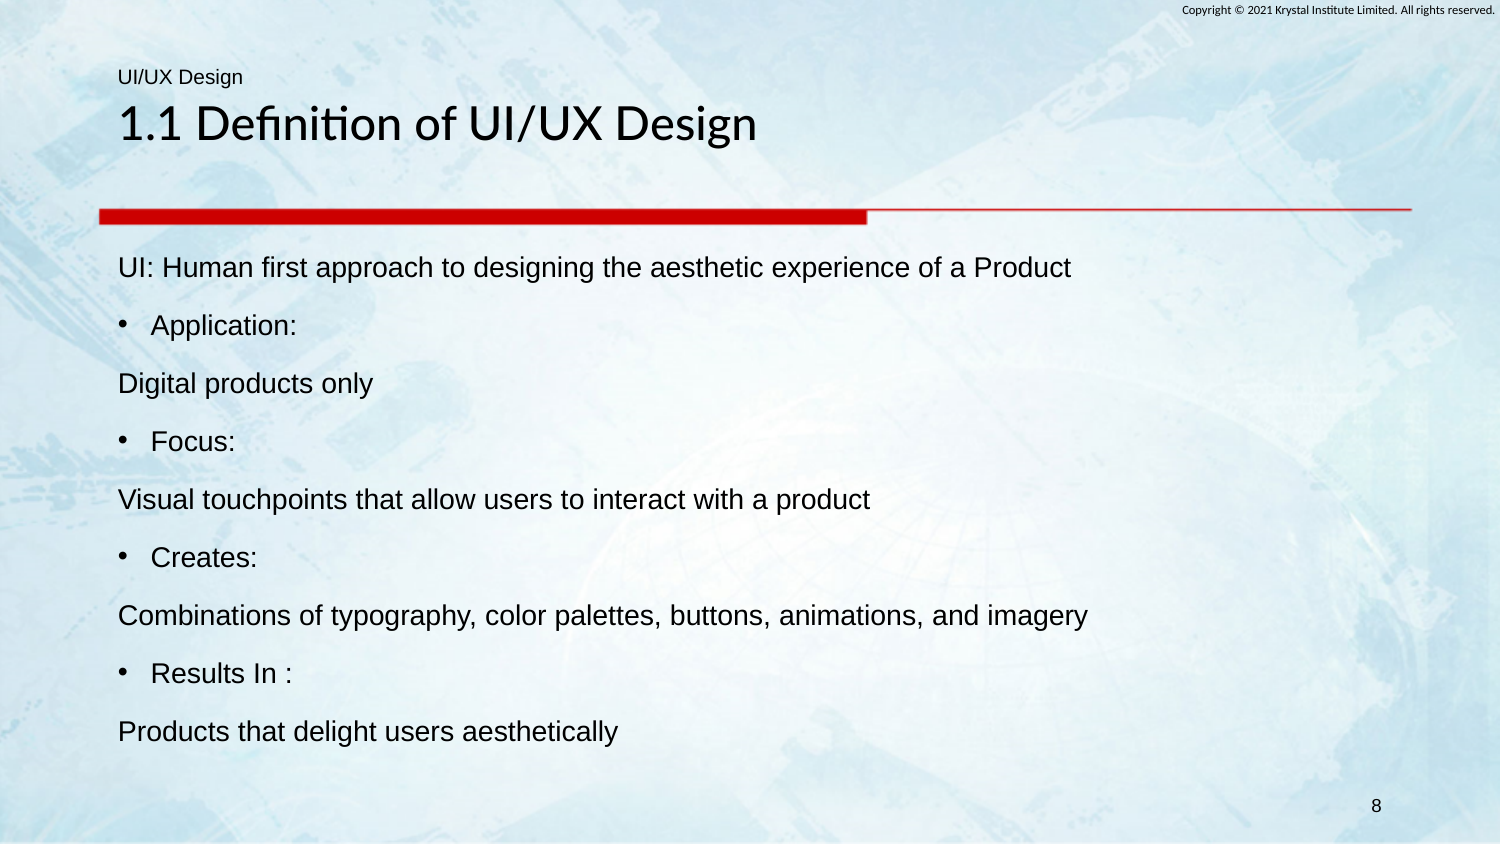

# 1.1 Definition of UI/UX Design
UI: Human first approach to designing the aesthetic experience of a Product
Application:
Digital products only
Focus:
Visual touchpoints that allow users to interact with a product
Creates:
Combinations of typography, color palettes, buttons, animations, and imagery
Results In :
Products that delight users aesthetically

8